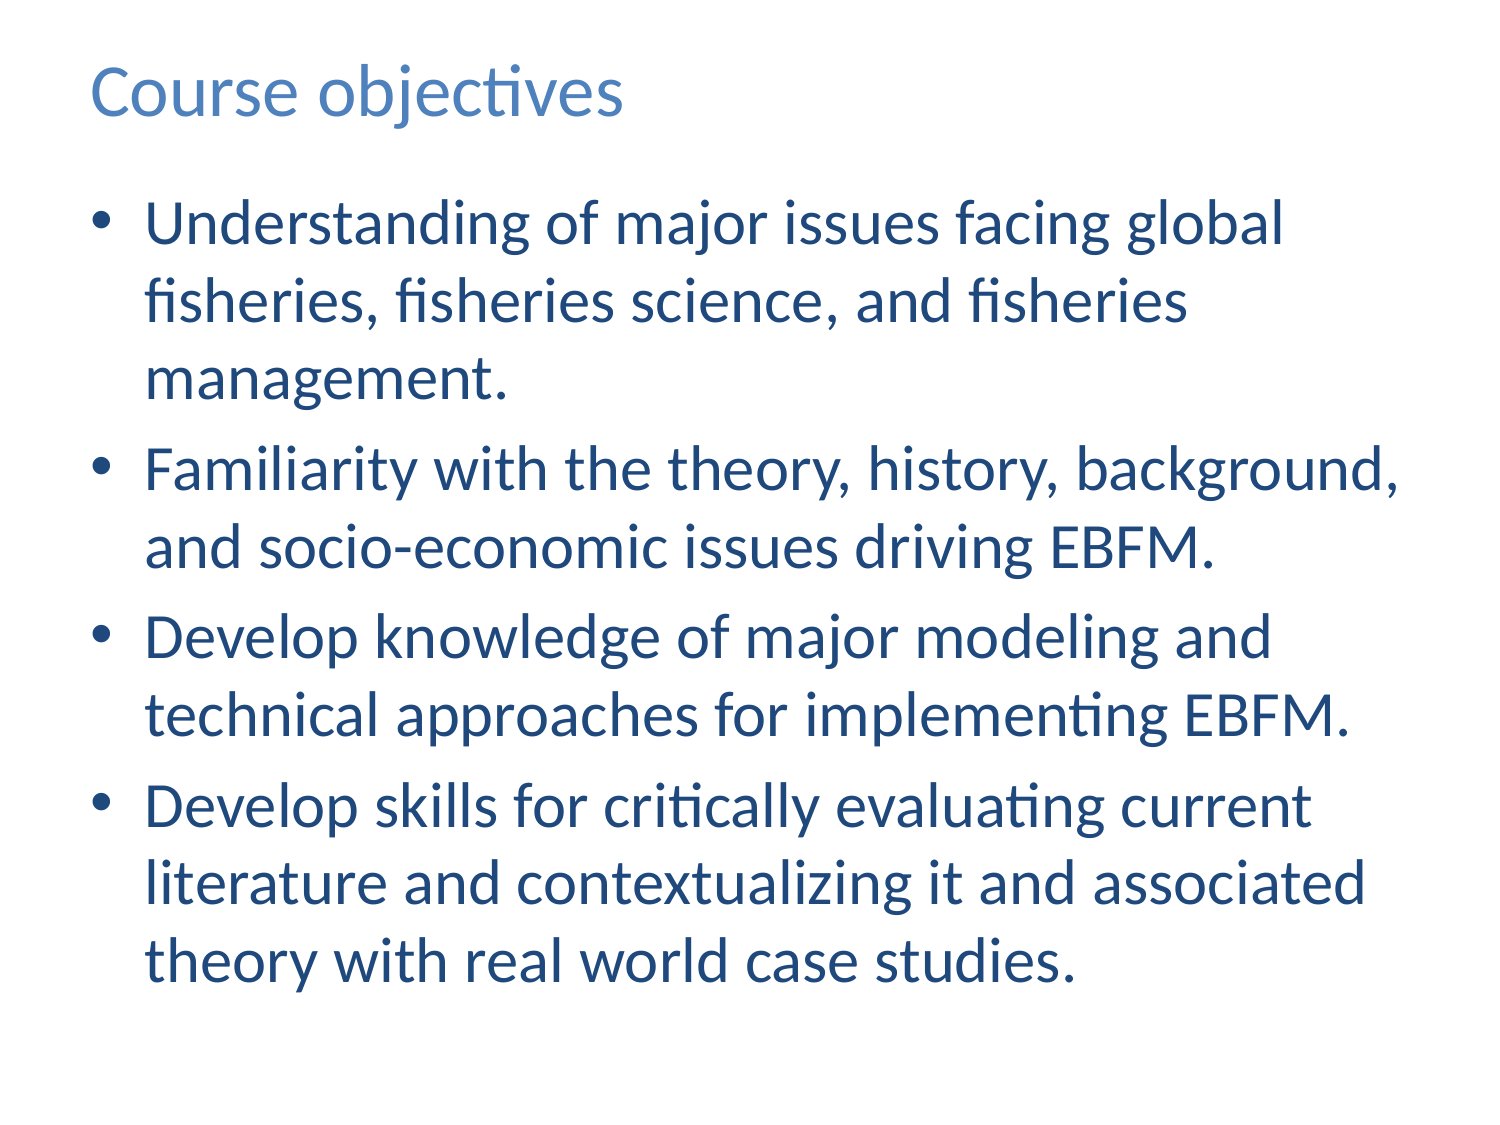

# Course objectives
Understanding of major issues facing global fisheries, fisheries science, and fisheries management.
Familiarity with the theory, history, background, and socio-economic issues driving EBFM.
Develop knowledge of major modeling and technical approaches for implementing EBFM.
Develop skills for critically evaluating current literature and contextualizing it and associated theory with real world case studies.